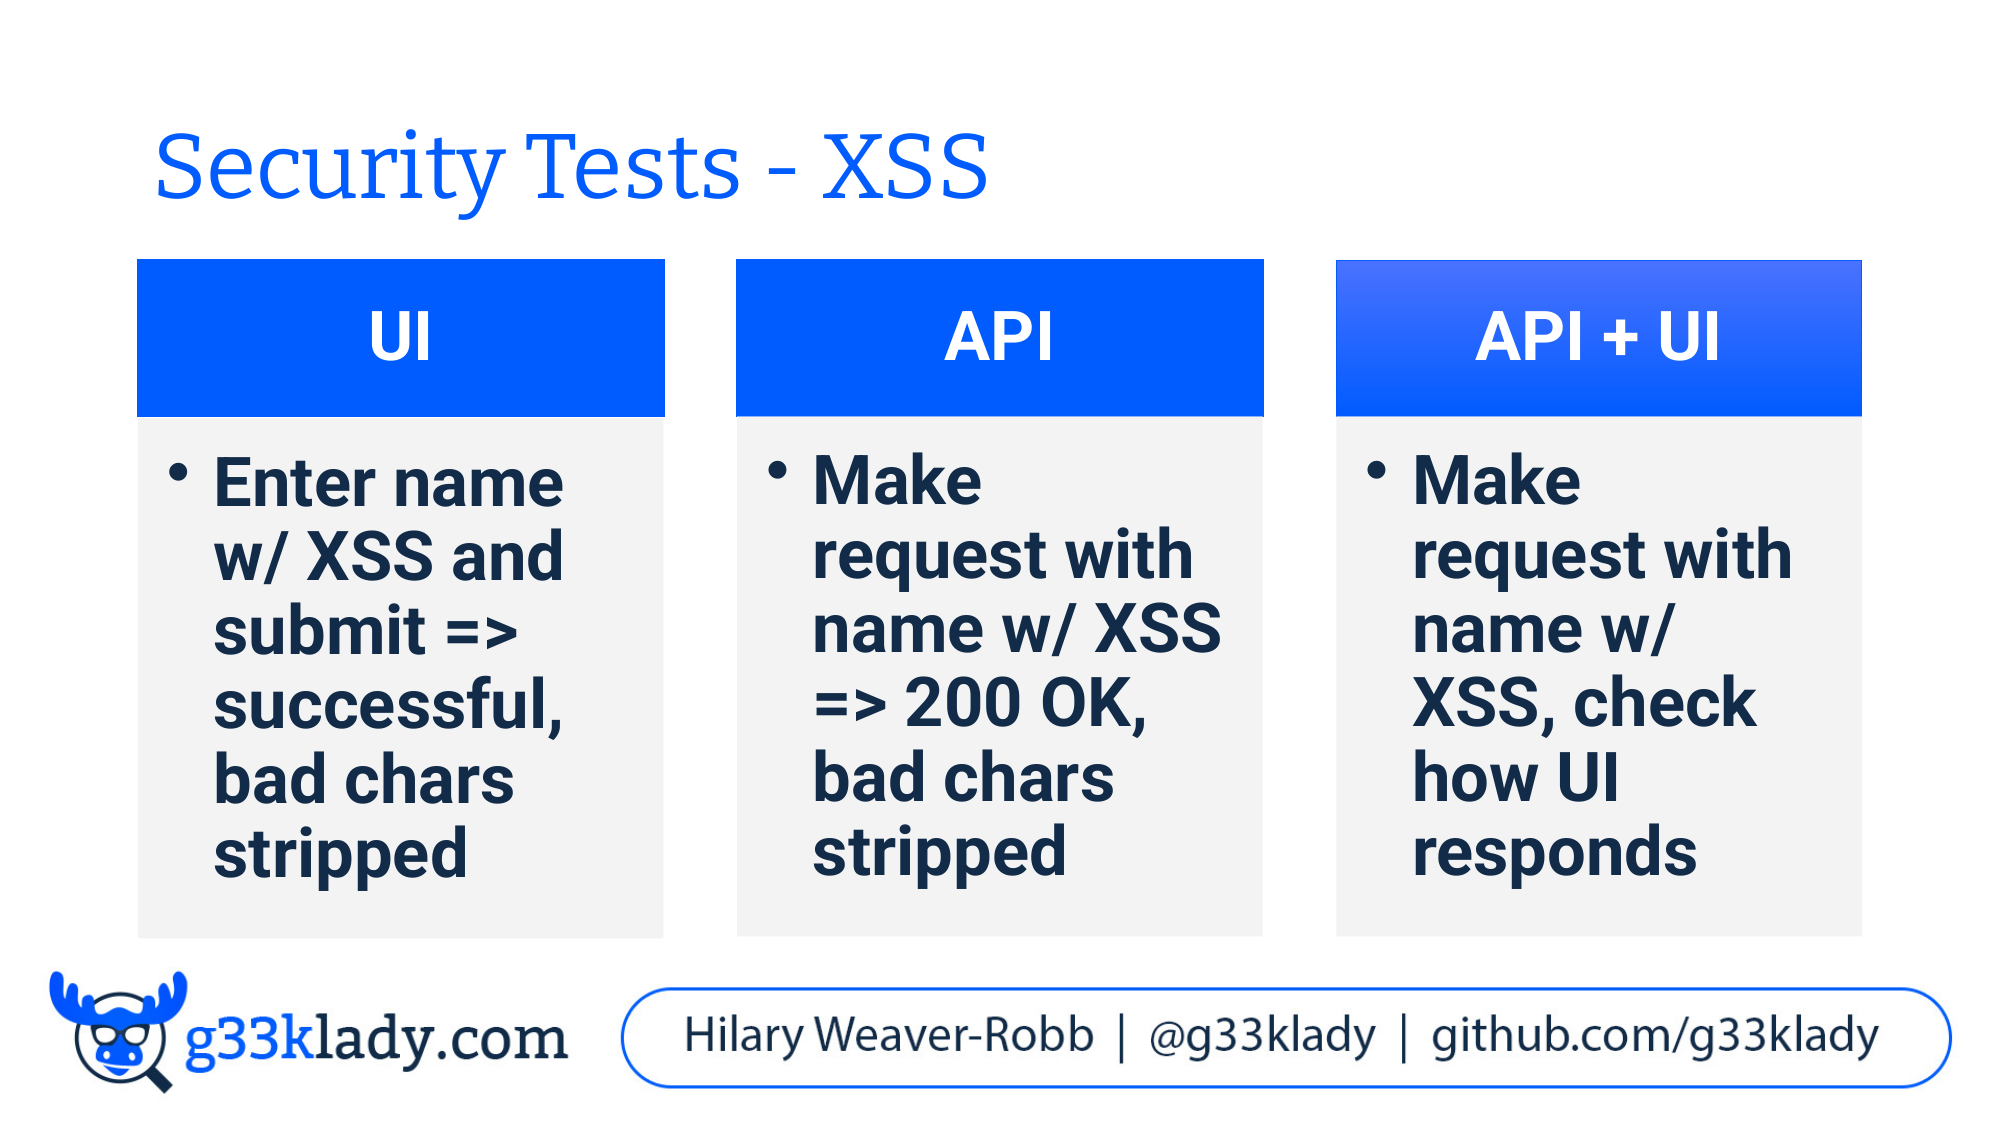

# Security Tests - XSS
UI
Enter name w/ XSS and submit => successful, bad chars stripped
API
Make request with name w/ XSS => 200 OK, bad chars stripped
API + UI
Make request with name w/ XSS, check how UI responds